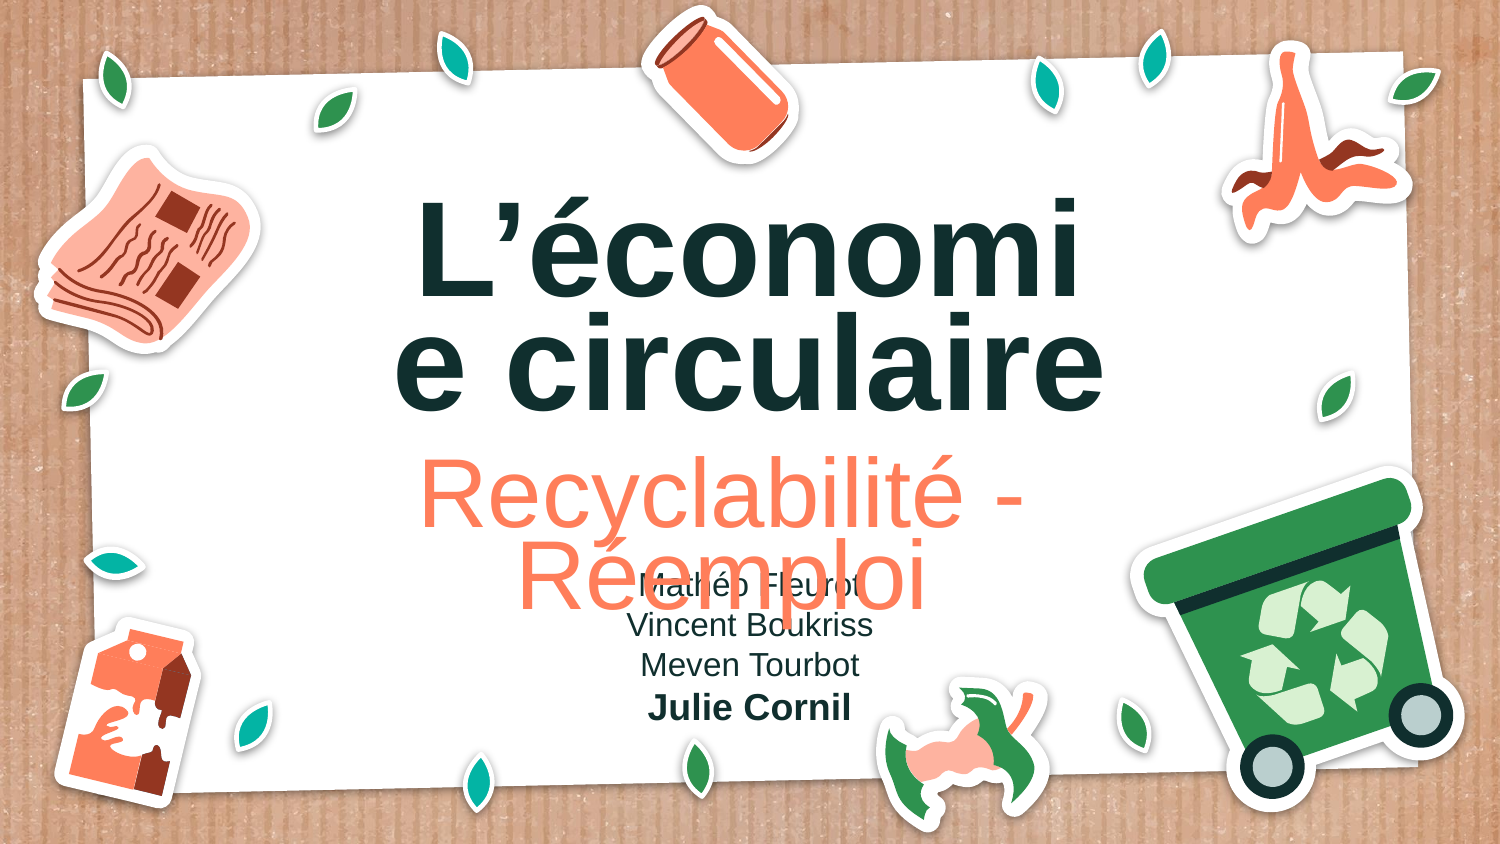

# L’économie circulaire
Recyclabilité - Réemploi

Mathéo Fleurot
Vincent Boukriss
Meven Tourbot
Julie Cornil